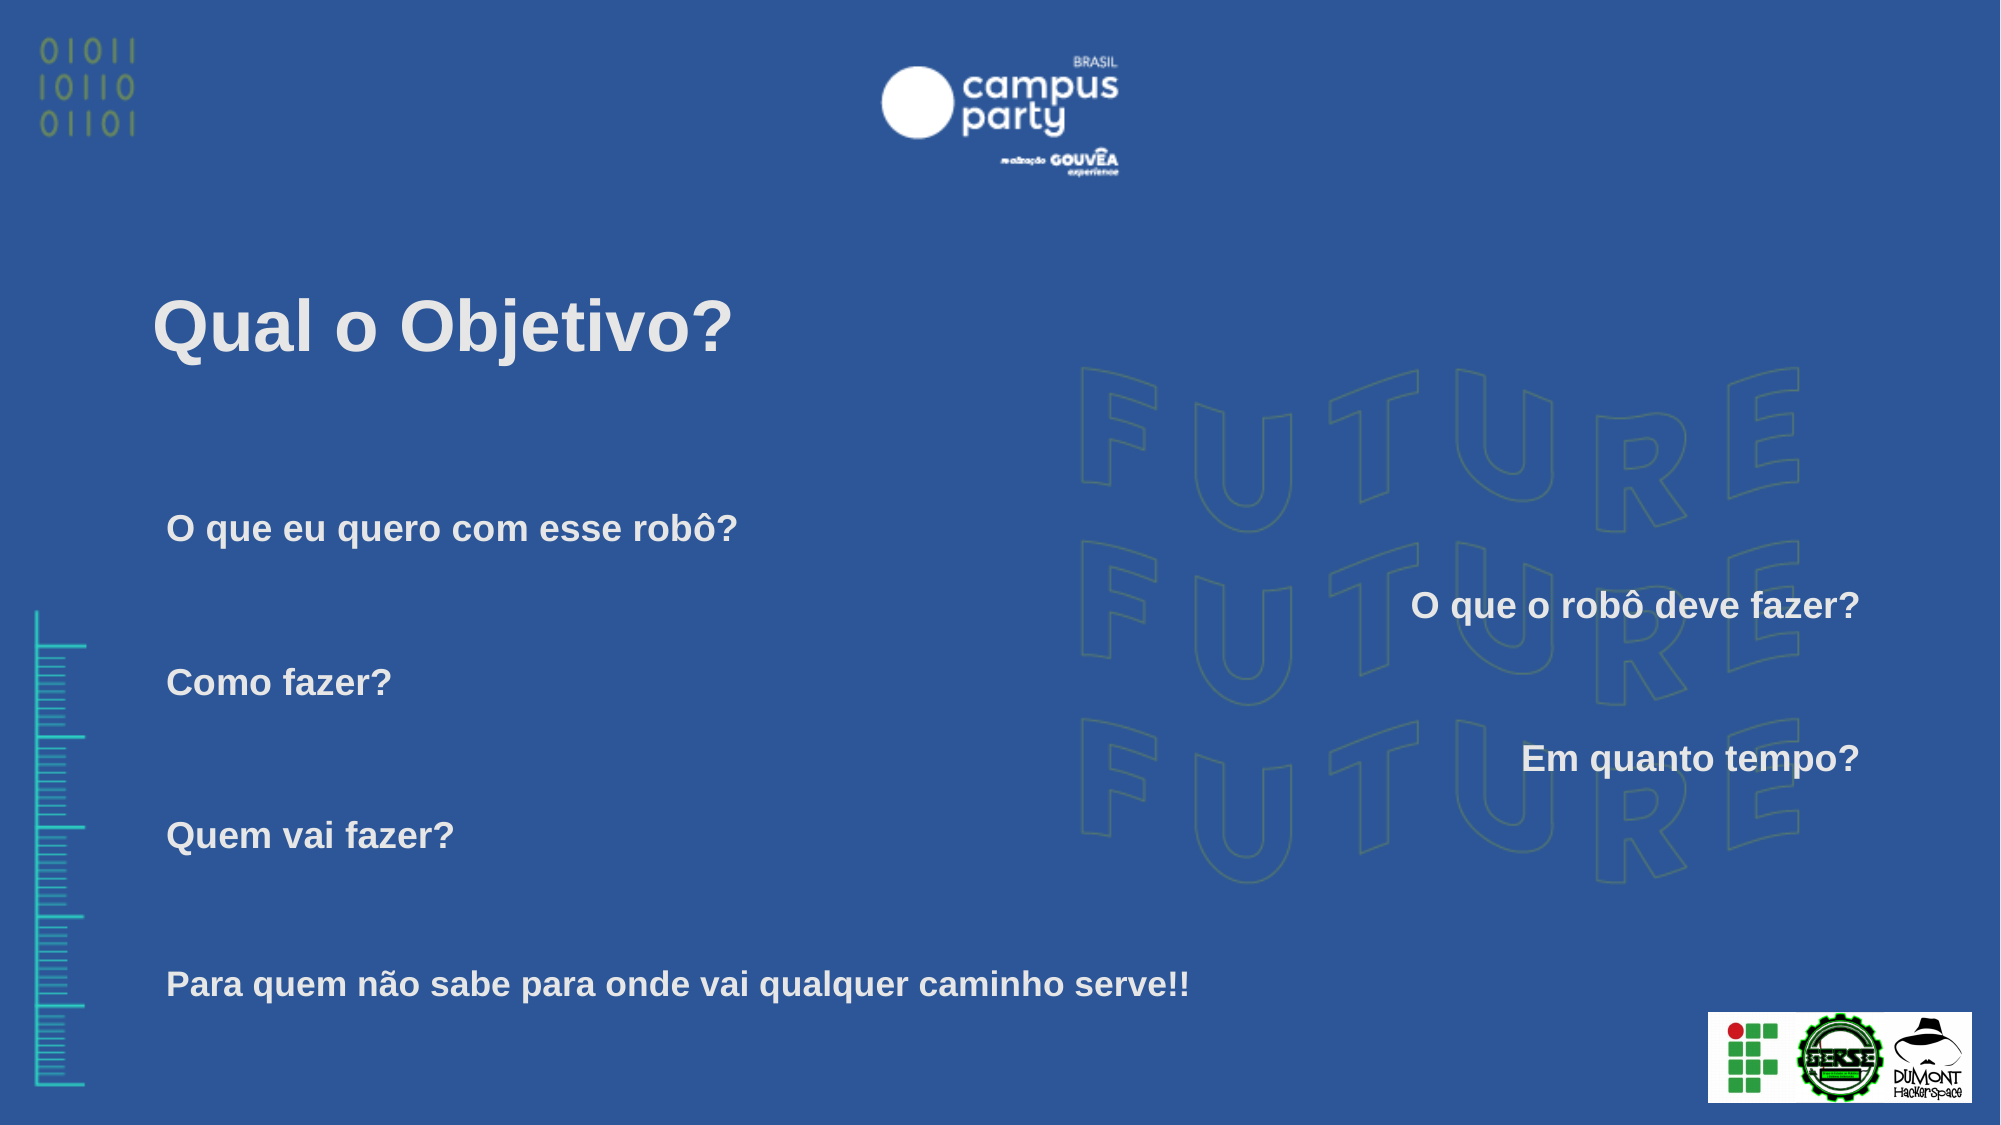

# Qual o Objetivo?
O que eu quero com esse robô?
O que o robô deve fazer?
Como fazer?
Em quanto tempo?
Quem vai fazer?

Para quem não sabe para onde vai qualquer caminho serve!!